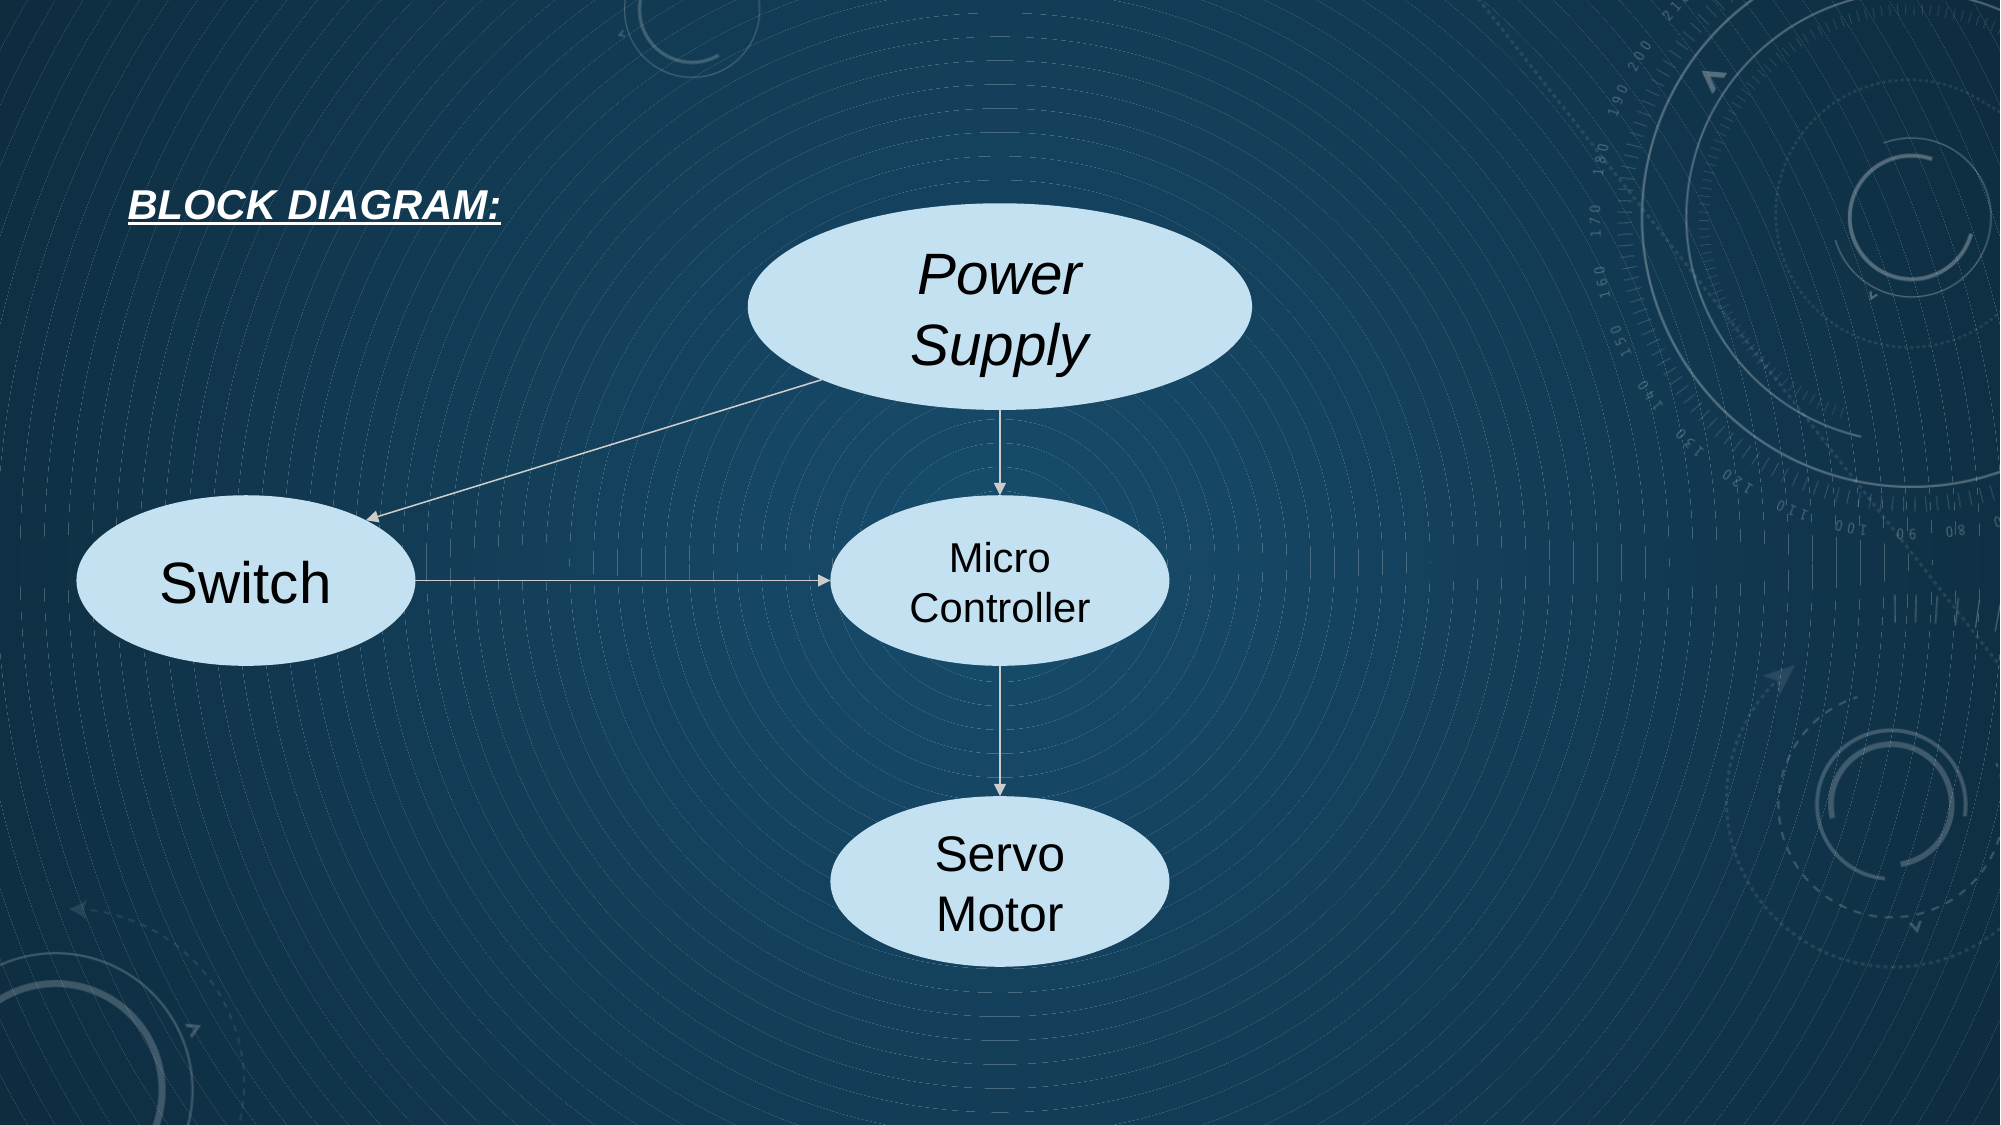

# BLOCK DIAGRAM:
Power Supply
Switch
Micro Controller
Servo Motor